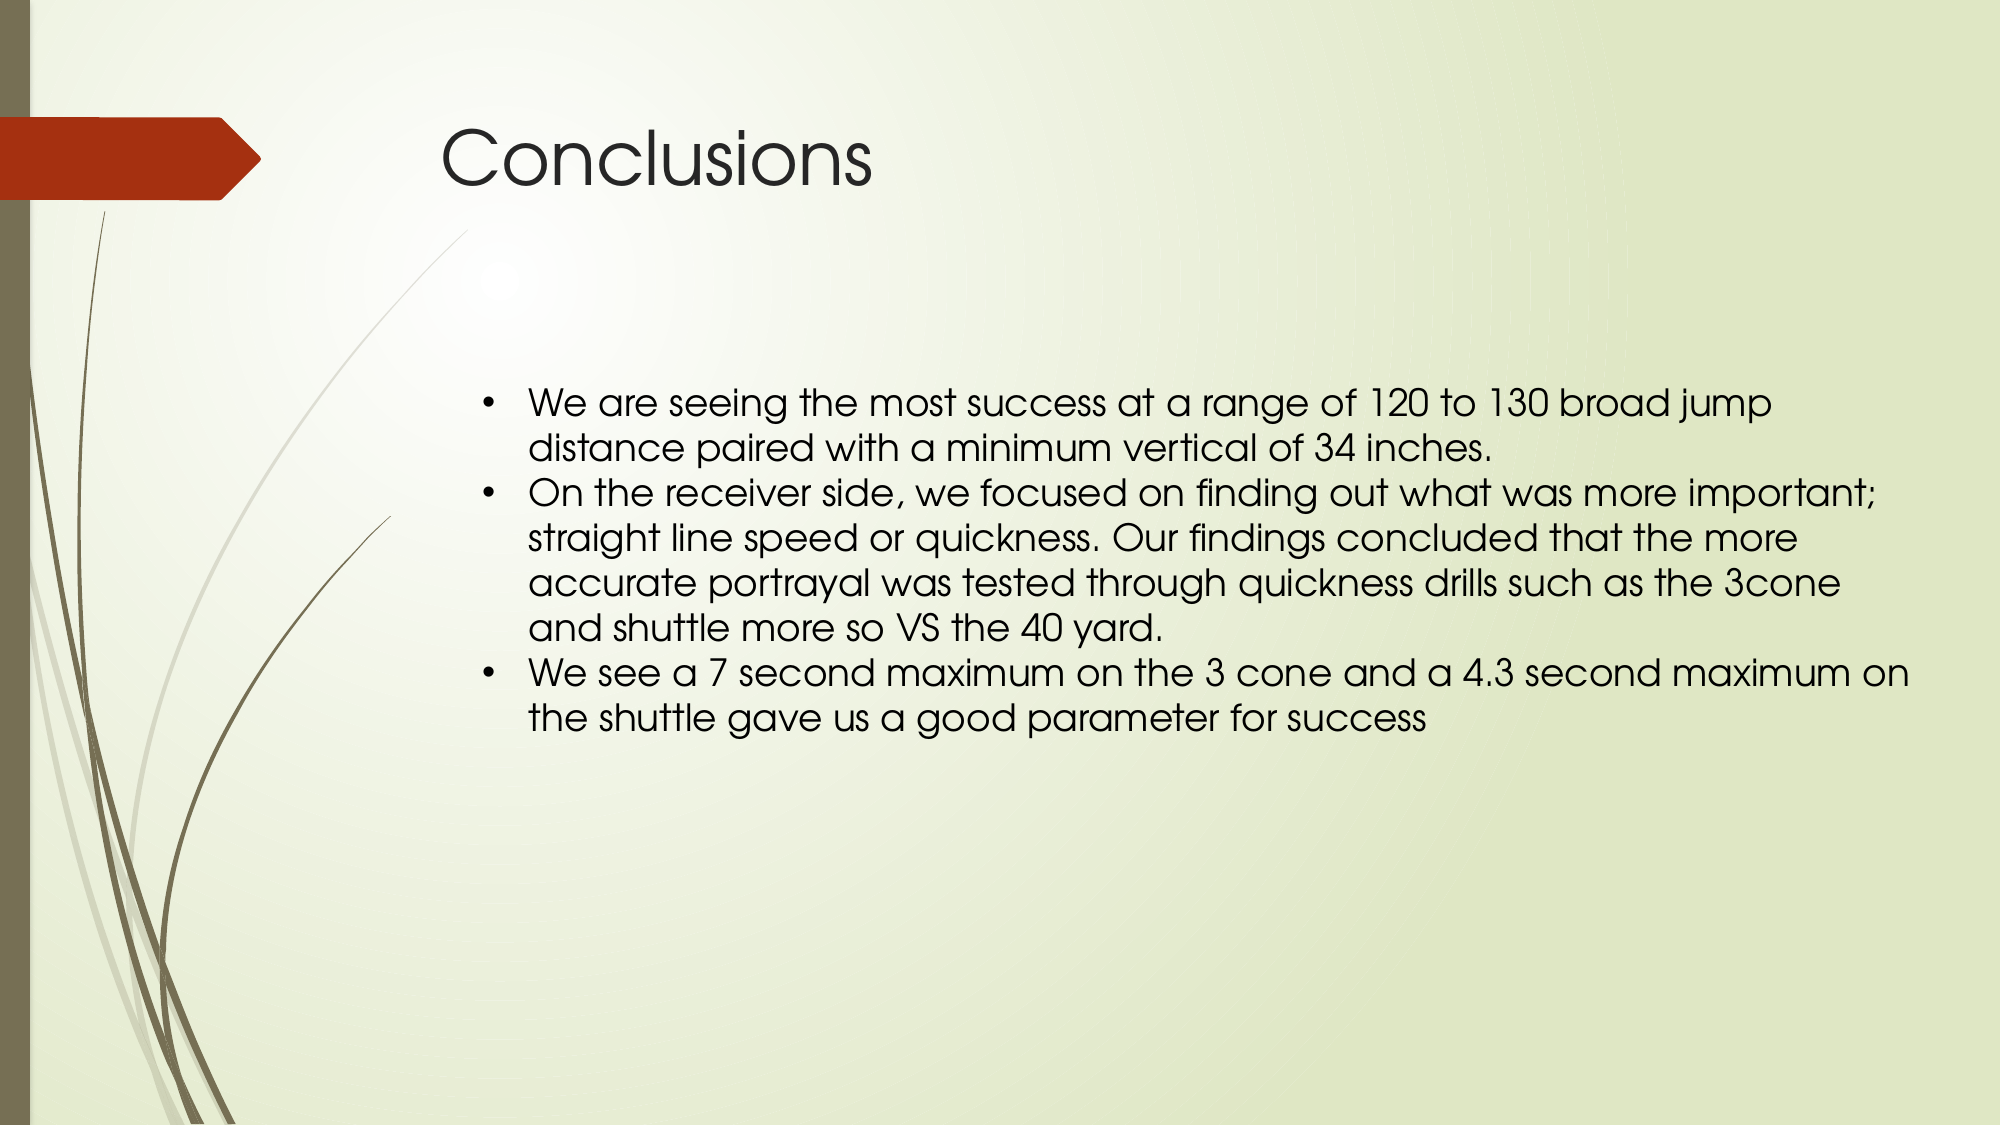

# Conclusions
We are seeing the most success at a range of 120 to 130 broad jump distance paired with a minimum vertical of 34 inches.
On the receiver side, we focused on finding out what was more important; straight line speed or quickness. Our findings concluded that the more accurate portrayal was tested through quickness drills such as the 3cone and shuttle more so VS the 40 yard.
We see a 7 second maximum on the 3 cone and a 4.3 second maximum on the shuttle gave us a good parameter for success